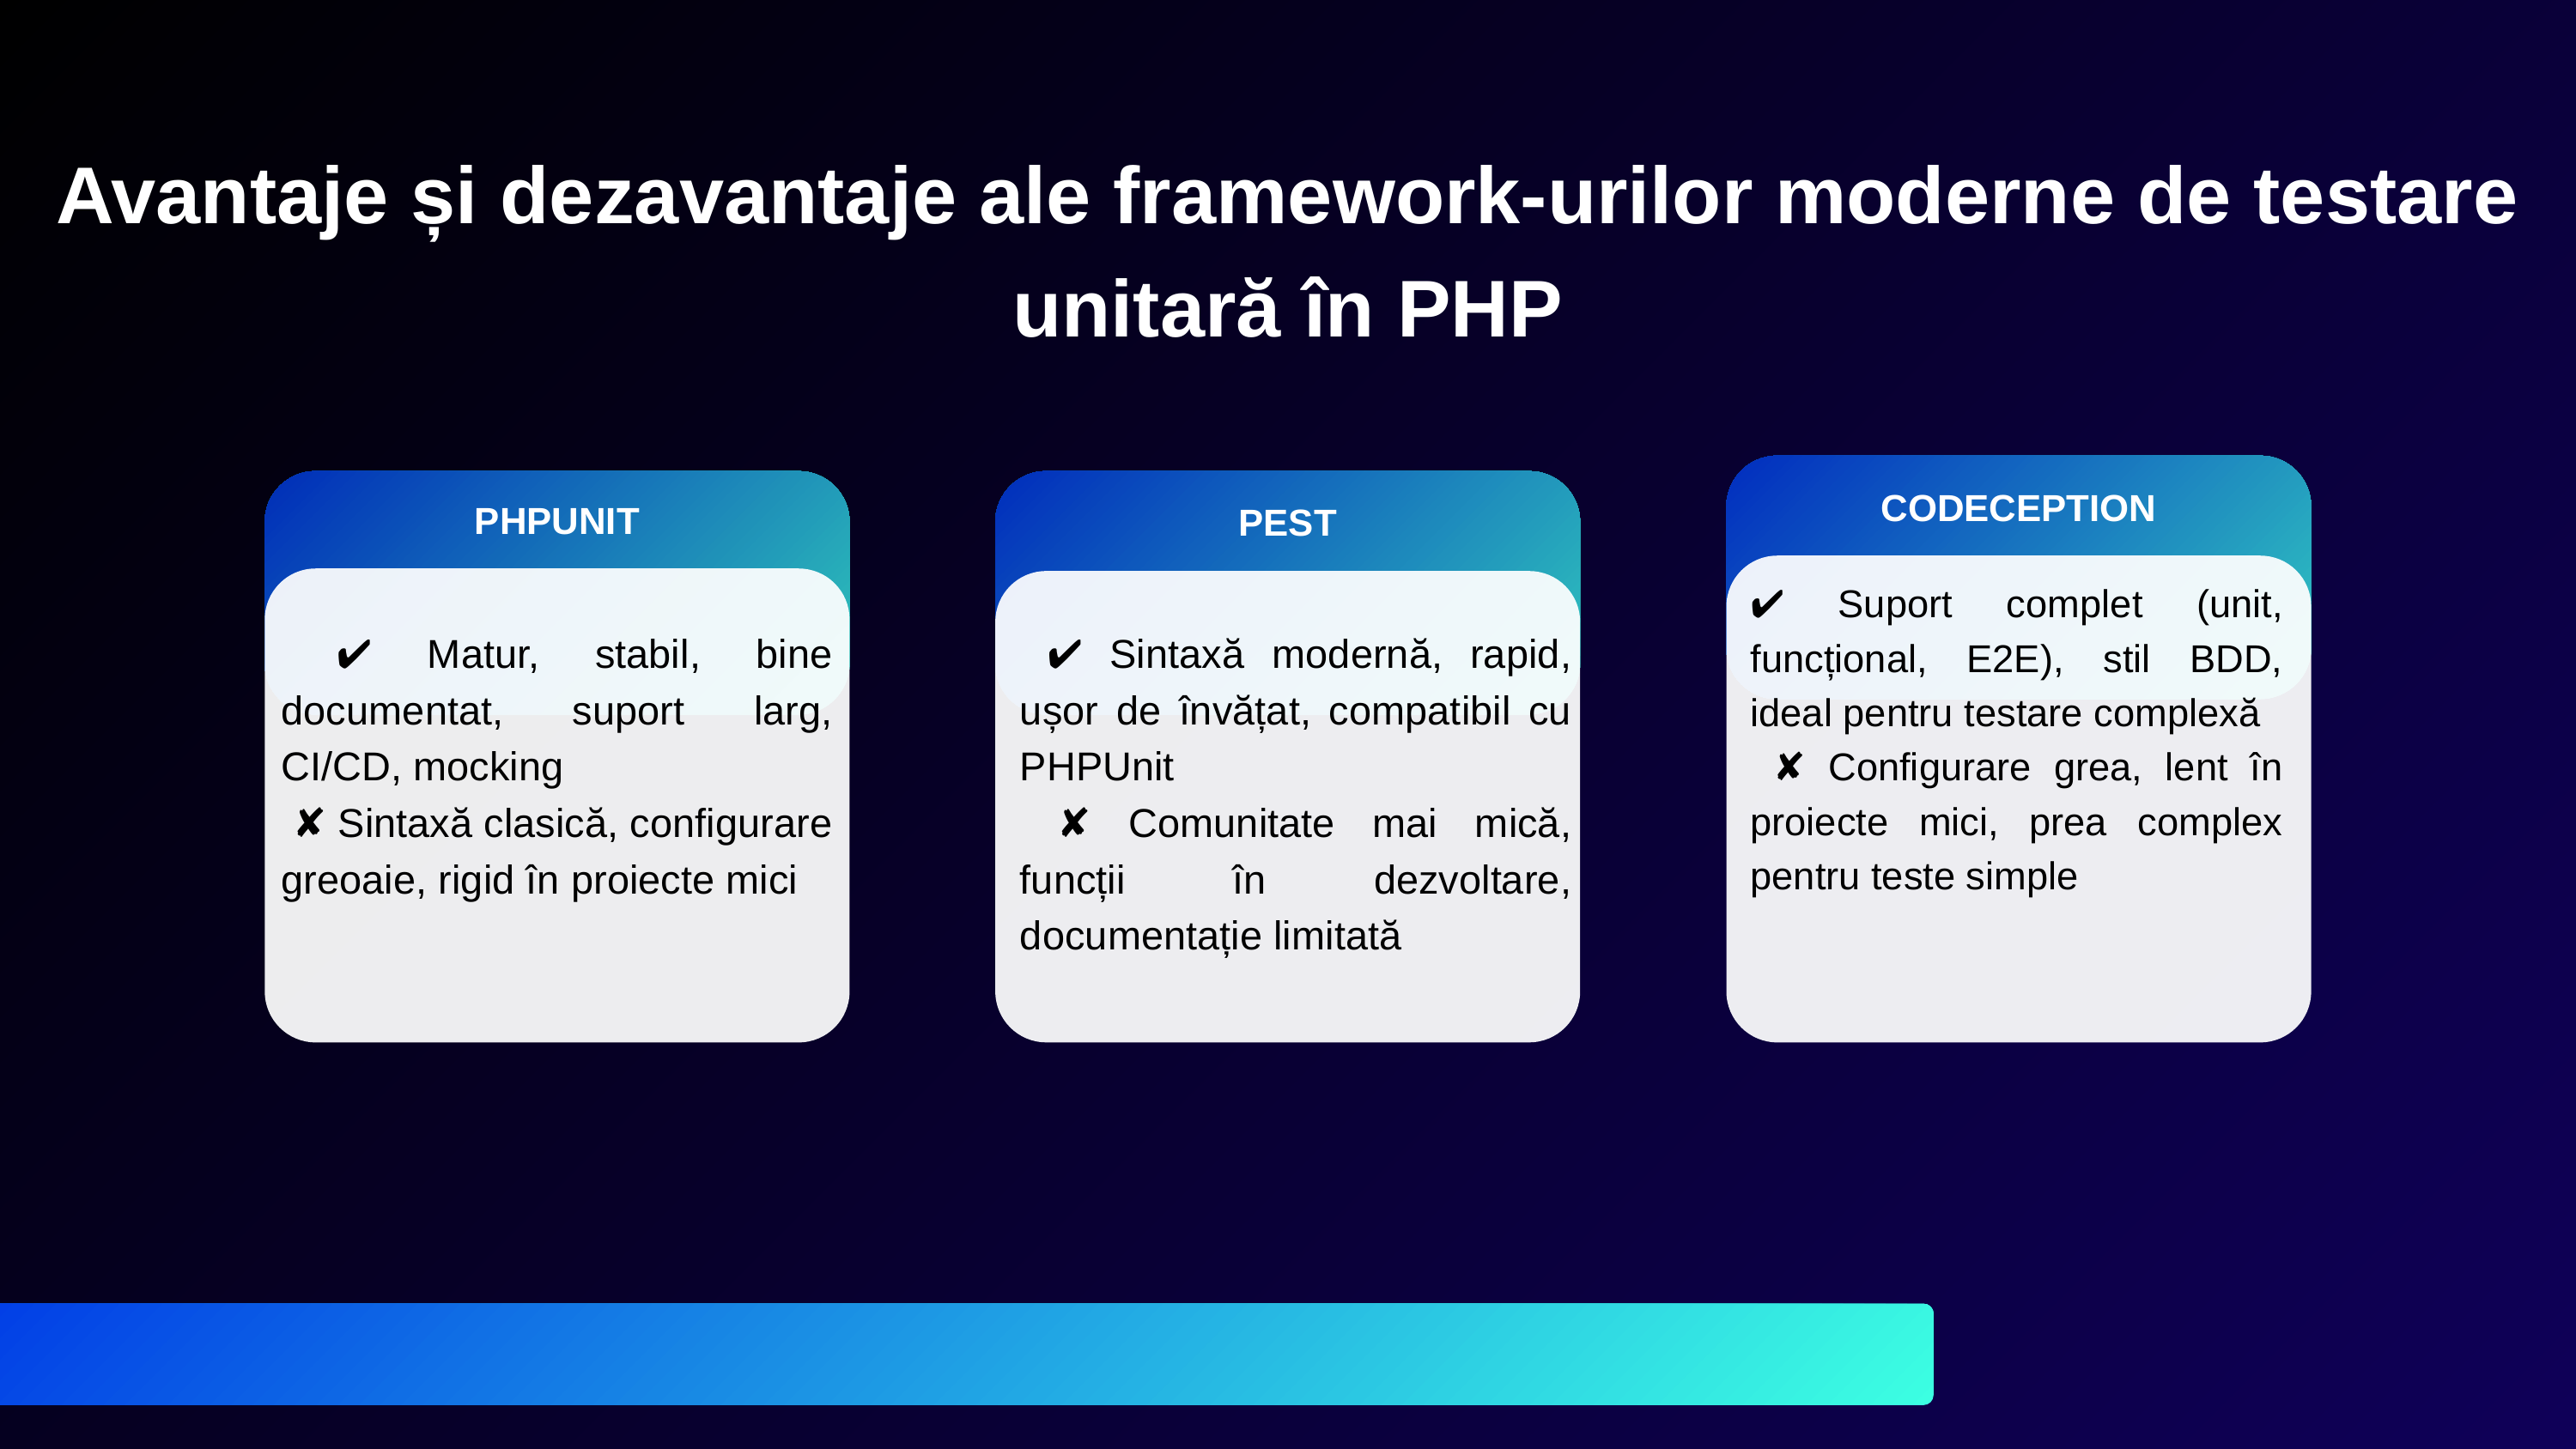

Avantaje și dezavantaje ale framework-urilor moderne de testare unitară în PHP

CODECEPTION
PHPUNIT
PEST

 ✔ Sintaxă modernă, rapid, ușor de învățat, compatibil cu PHPUnit
 ✘ Comunitate mai mică, funcții în dezvoltare, documentație limitată

✔ Suport complet (unit, funcțional, E2E), stil BDD, ideal pentru testare complexă
 ✘ Configurare grea, lent în proiecte mici, prea complex pentru teste simple
 ✔ Matur, stabil, bine documentat, suport larg, CI/CD, mocking
 ✘ Sintaxă clasică, configurare greoaie, rigid în proiecte mici